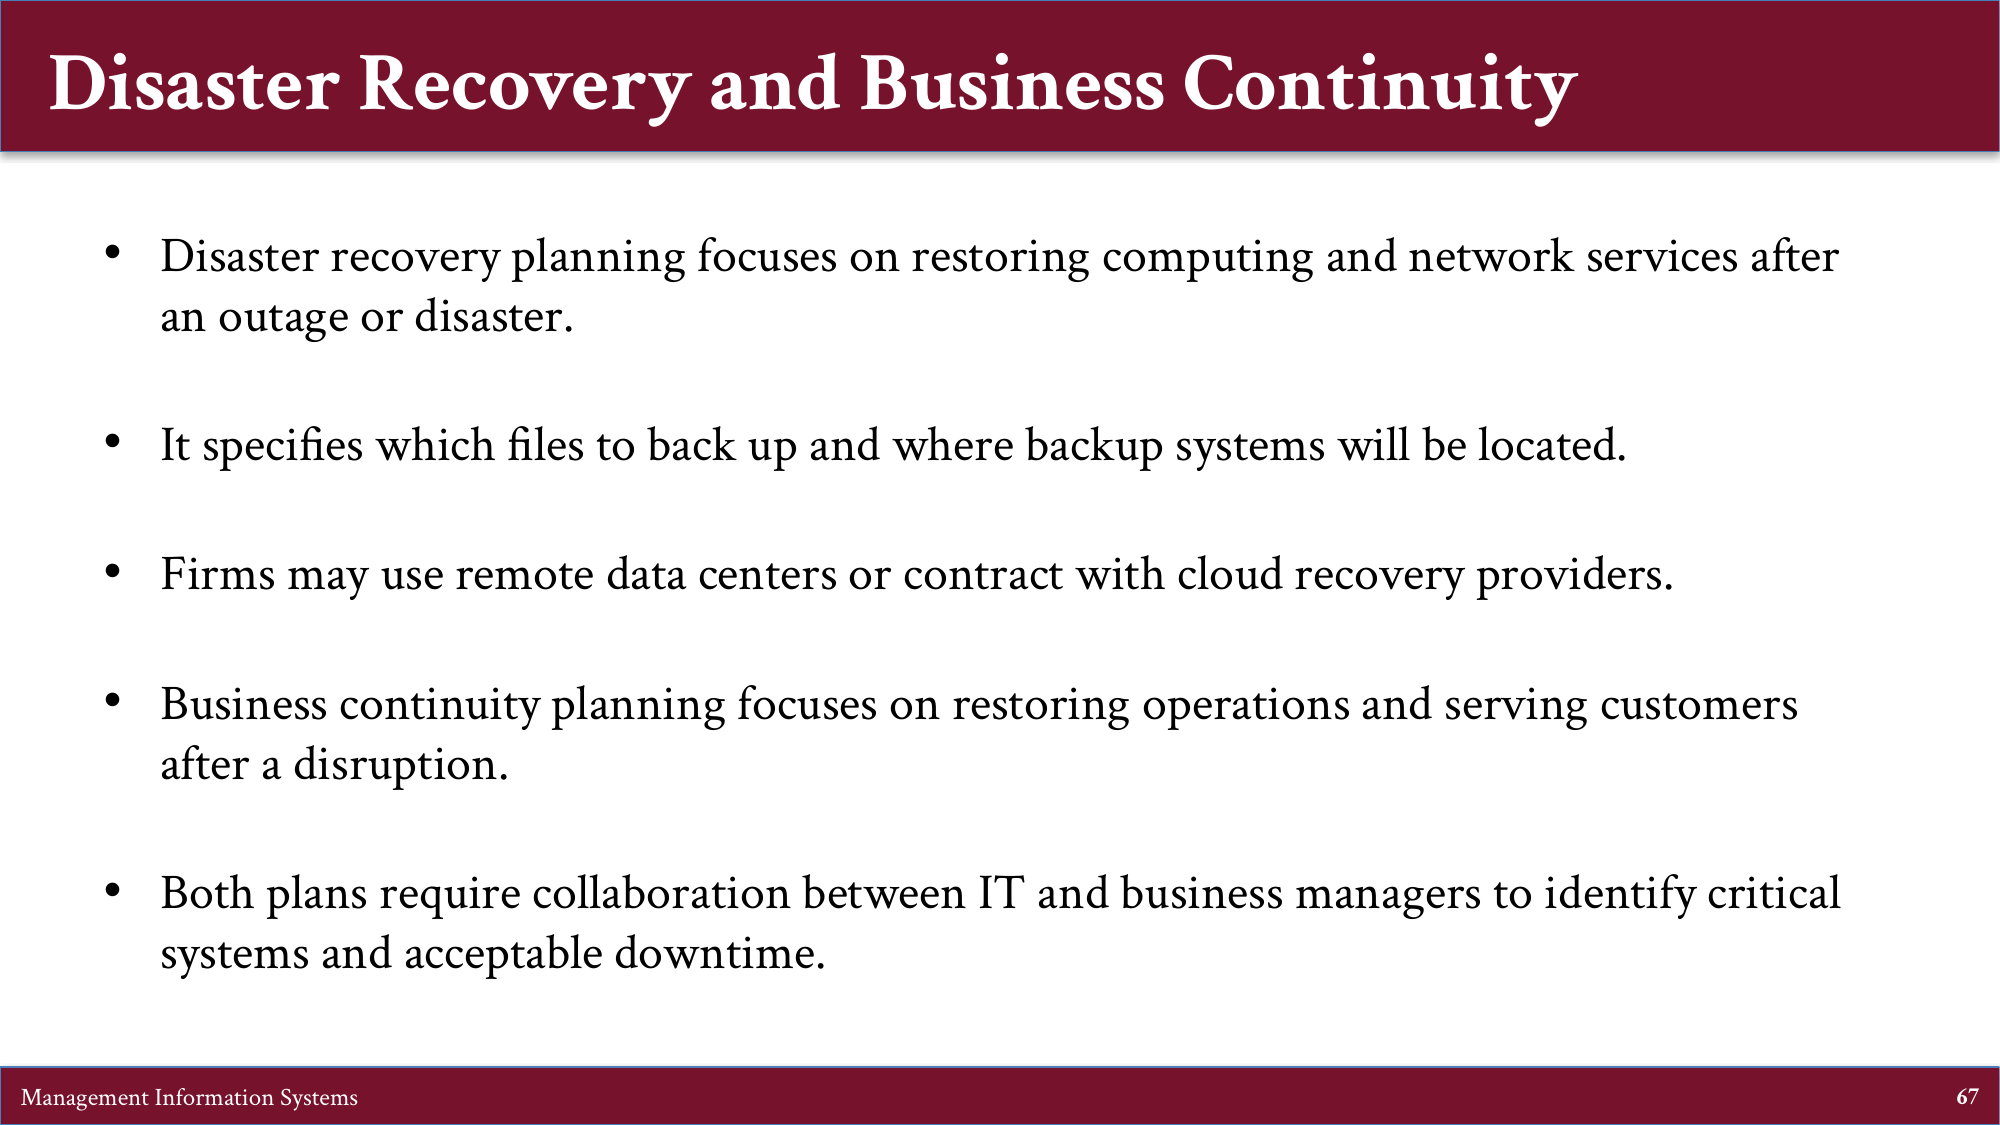

# Disaster Recovery and Business Continuity
Disaster recovery planning focuses on restoring computing and network services after an outage or disaster.

It specifies which files to back up and where backup systems will be located.

Firms may use remote data centers or contract with cloud recovery providers.

Business continuity planning focuses on restoring operations and serving customers after a disruption.

Both plans require collaboration between IT and business managers to identify critical systems and acceptable downtime.

 Management Information Systems
67